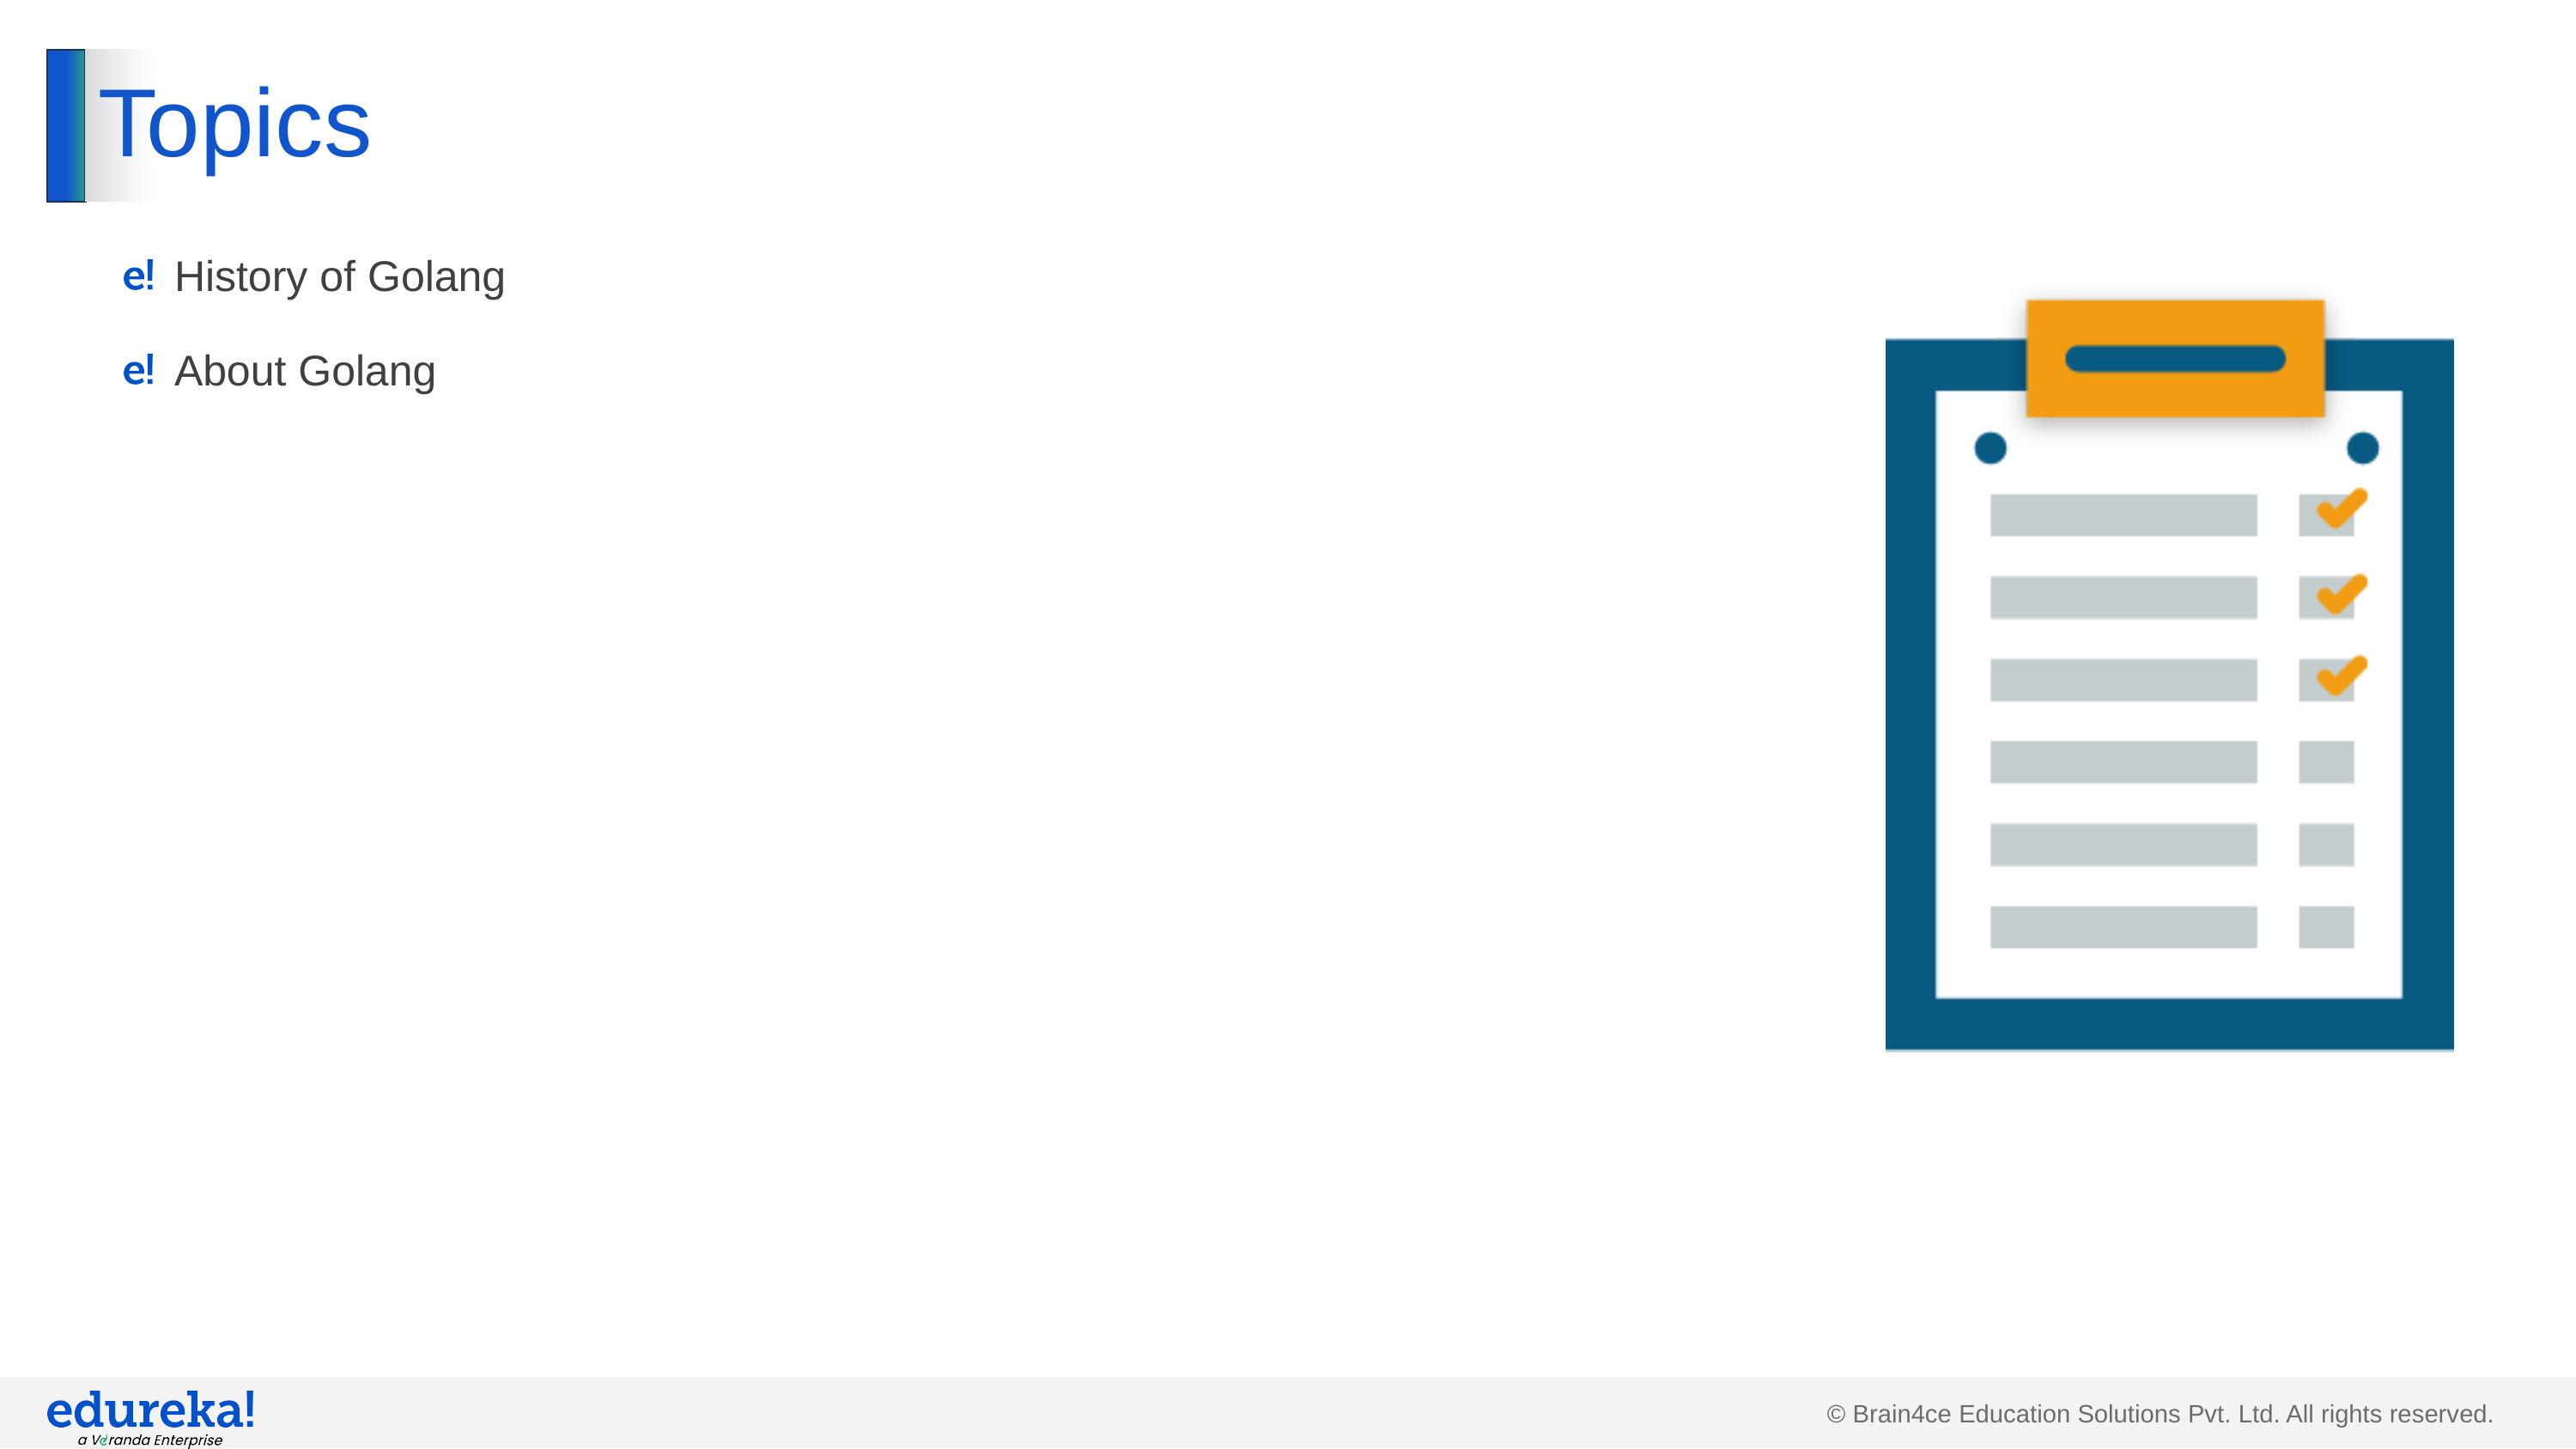

# Topics
History of Golang
About Golang